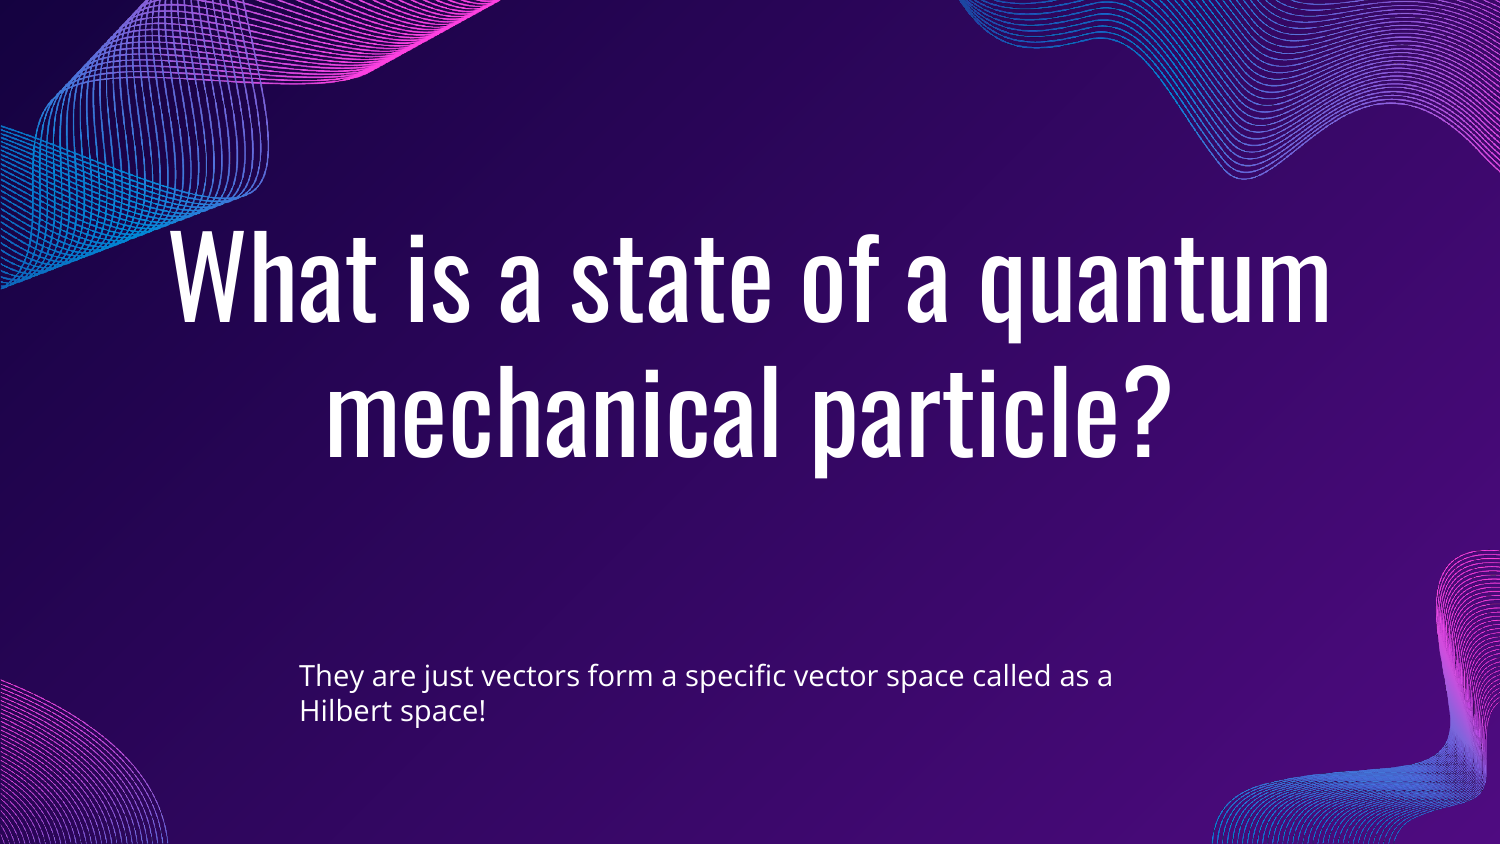

# What is a state of a quantum mechanical particle?
They are just vectors form a specific vector space called as a Hilbert space!